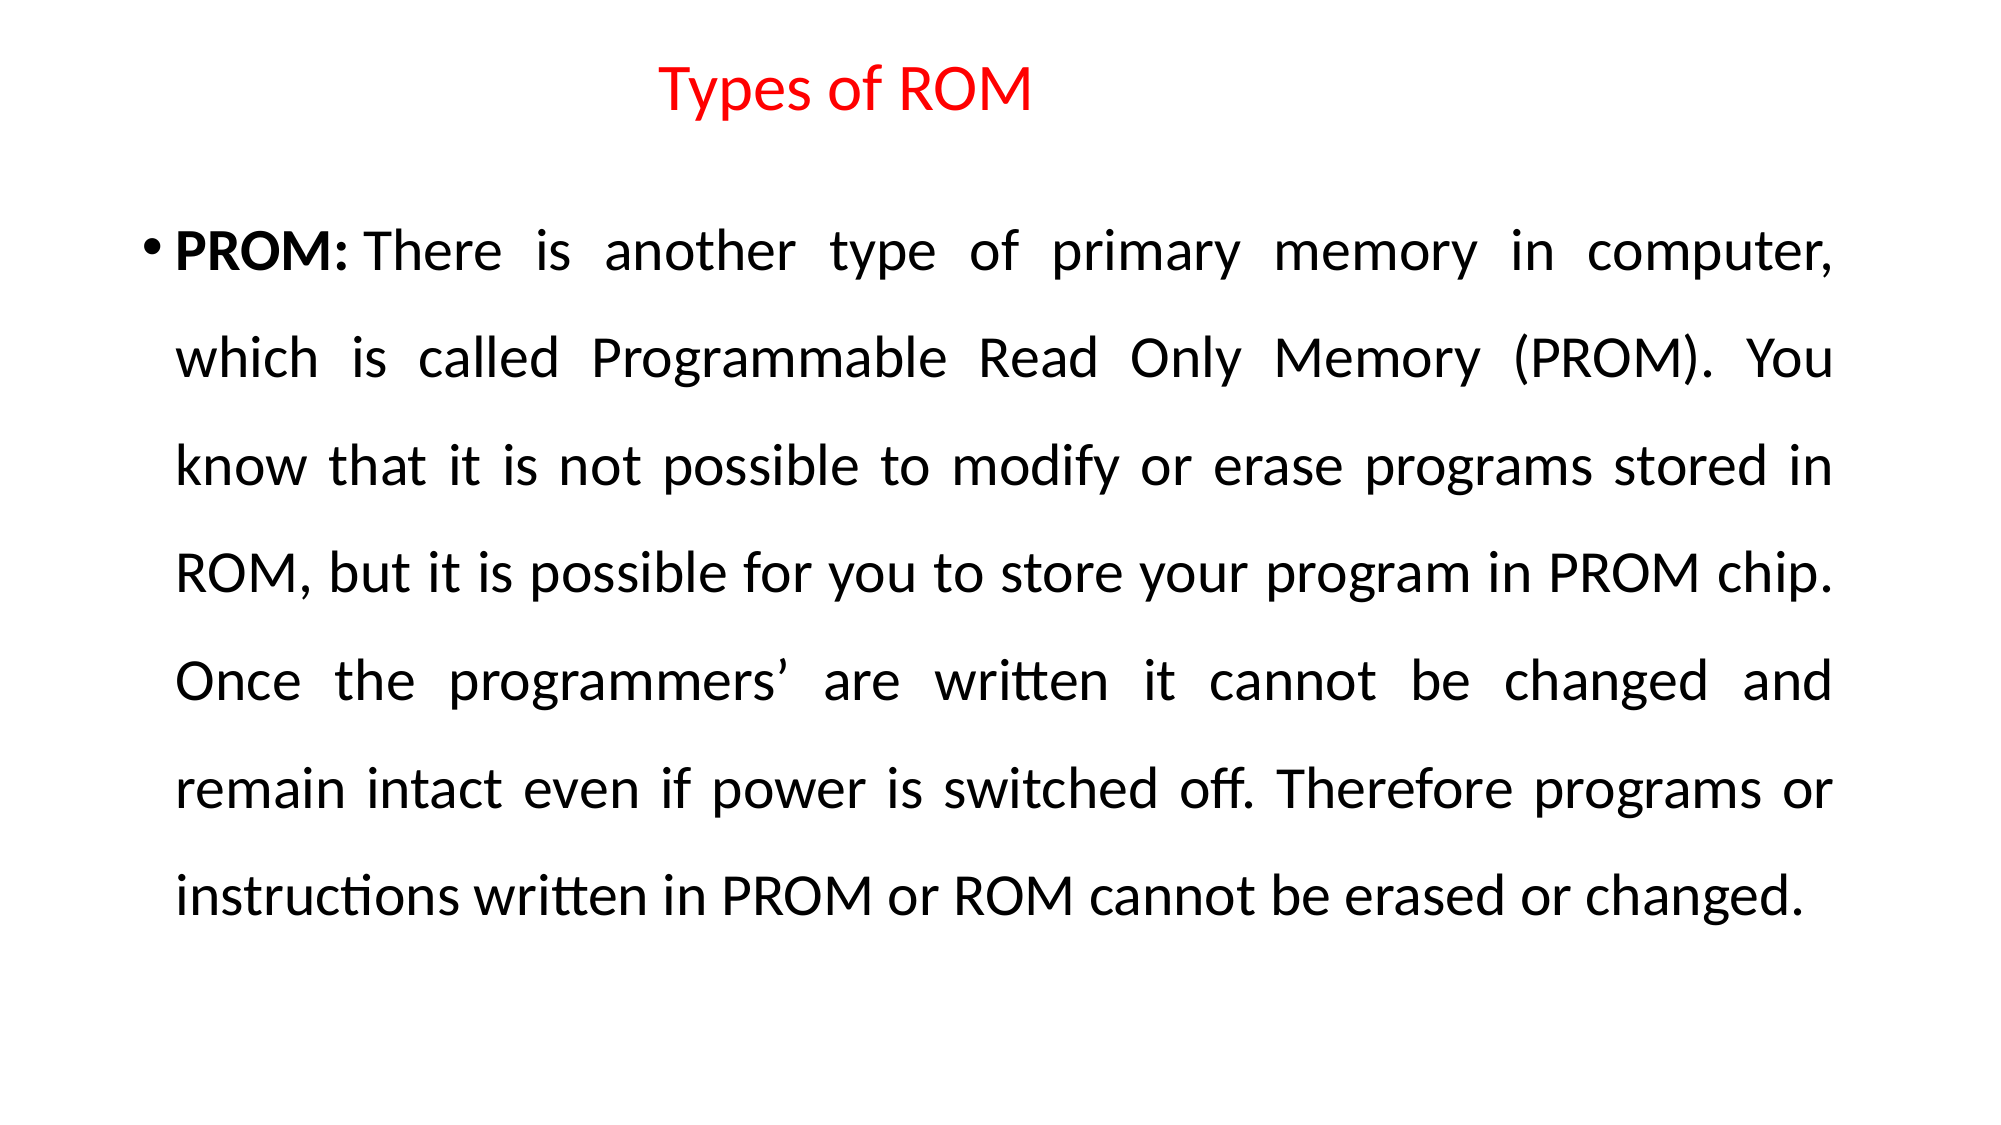

Types of ROM
PROM: There is another type of primary memory in computer, which is called Programmable Read Only Memory (PROM). You know that it is not possible to modify or erase programs stored in ROM, but it is possible for you to store your program in PROM chip. Once the programmers’ are written it cannot be changed and remain intact even if power is switched off. Therefore programs or instructions written in PROM or ROM cannot be erased or changed.